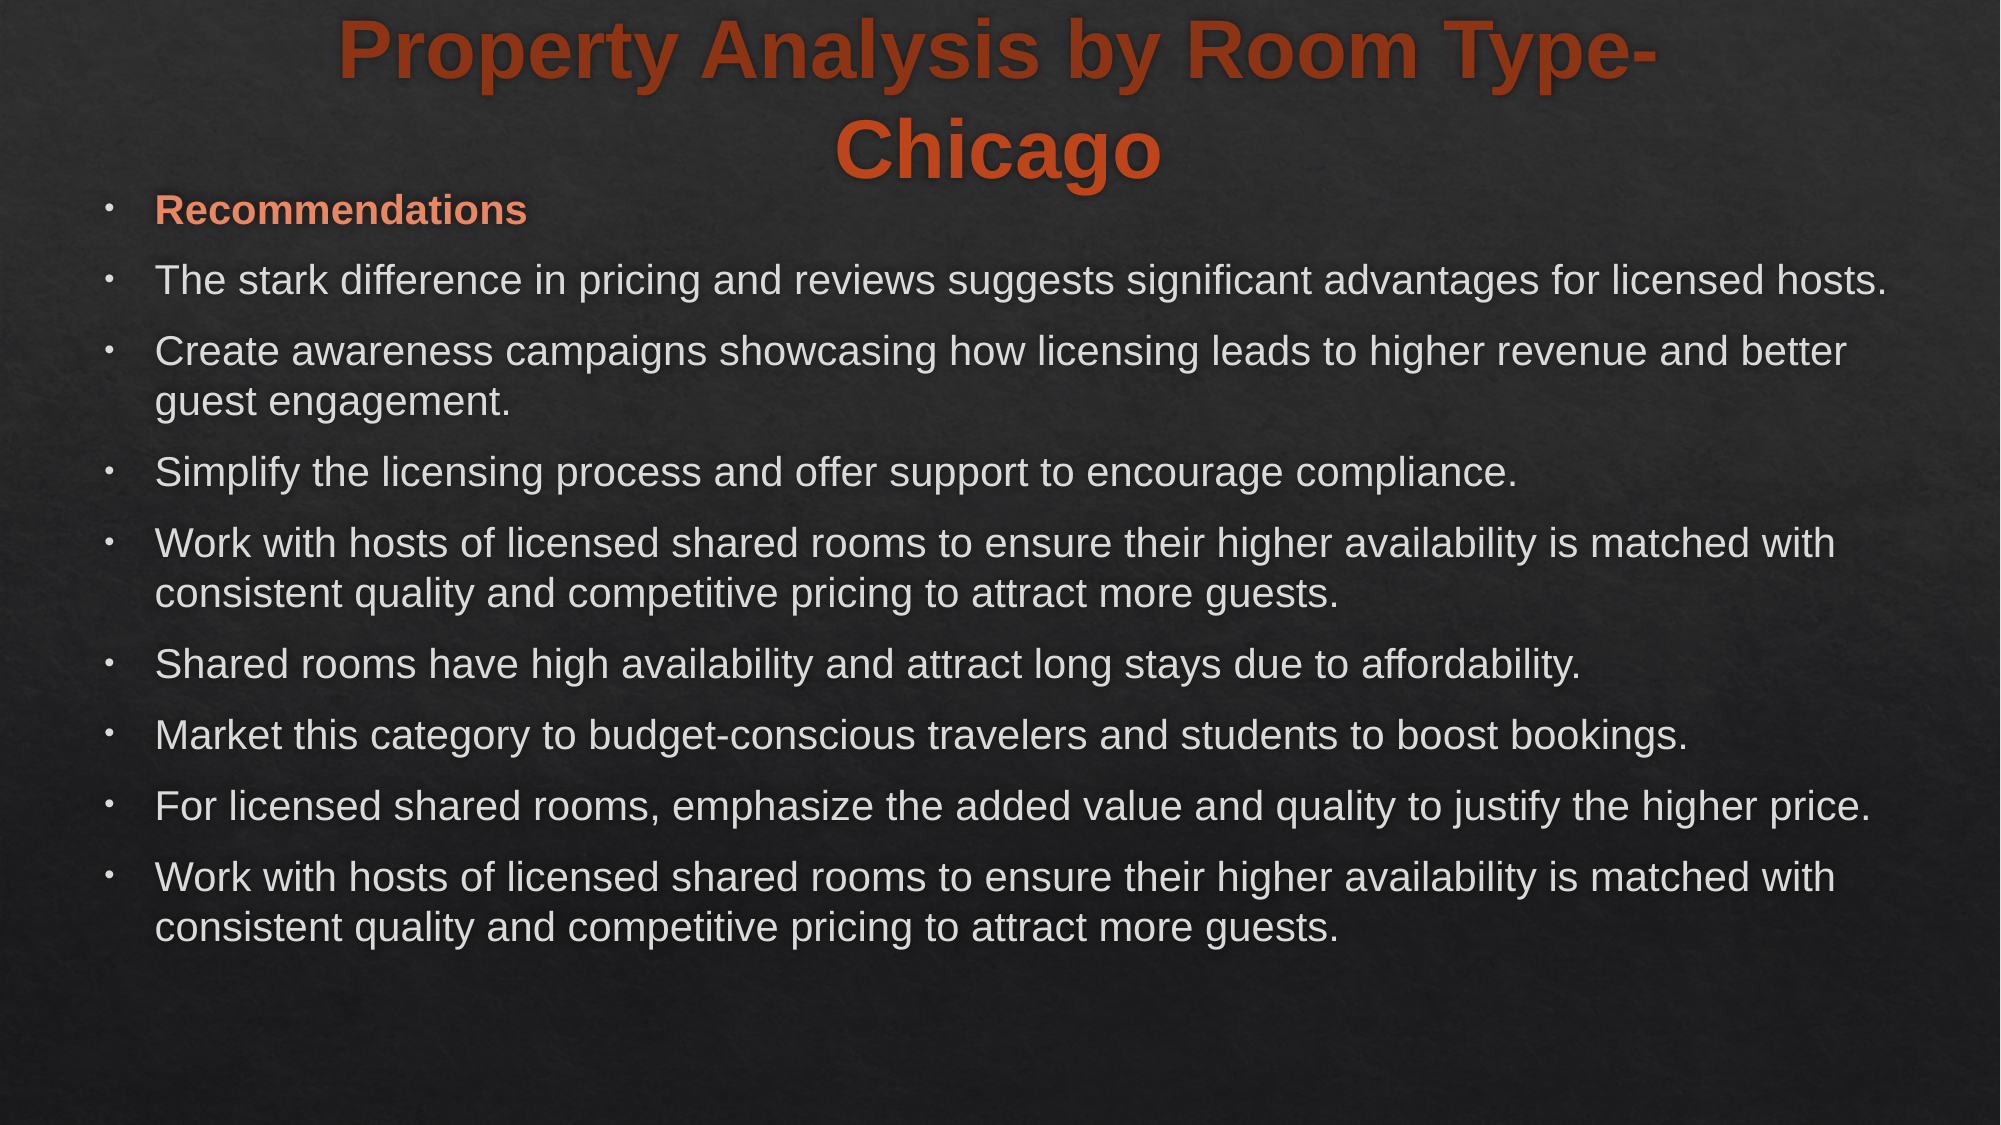

# Property Analysis by Room Type- Chicago
Recommendations
The stark difference in pricing and reviews suggests significant advantages for licensed hosts.
Create awareness campaigns showcasing how licensing leads to higher revenue and better guest engagement.
Simplify the licensing process and offer support to encourage compliance.
Work with hosts of licensed shared rooms to ensure their higher availability is matched with consistent quality and competitive pricing to attract more guests.
Shared rooms have high availability and attract long stays due to affordability.
Market this category to budget-conscious travelers and students to boost bookings.
For licensed shared rooms, emphasize the added value and quality to justify the higher price.
Work with hosts of licensed shared rooms to ensure their higher availability is matched with consistent quality and competitive pricing to attract more guests.